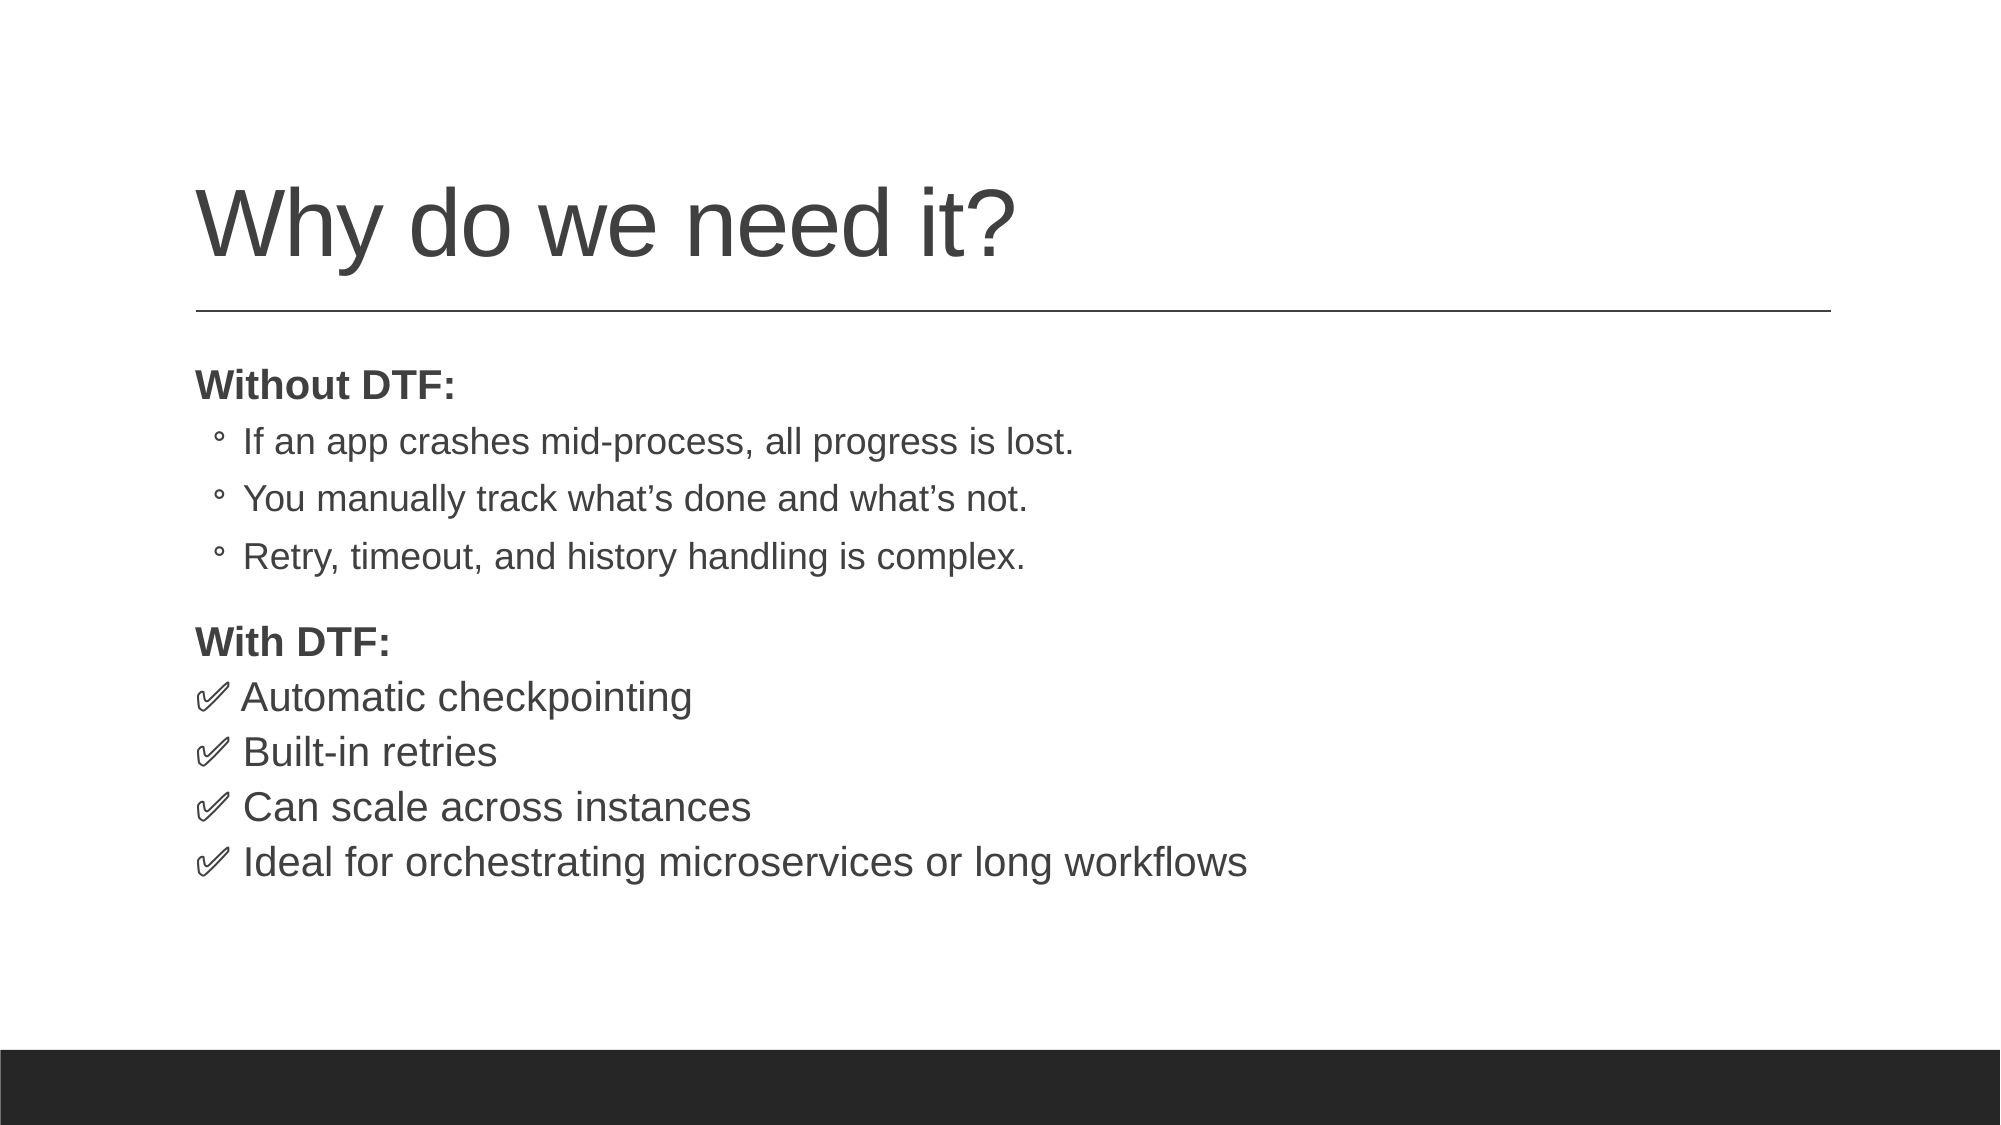

# Why do we need it?
Without DTF:
If an app crashes mid-process, all progress is lost.
You manually track what’s done and what’s not.
Retry, timeout, and history handling is complex.
With DTF:
✅ Automatic checkpointing
✅ Built-in retries
✅ Can scale across instances
✅ Ideal for orchestrating microservices or long workflows